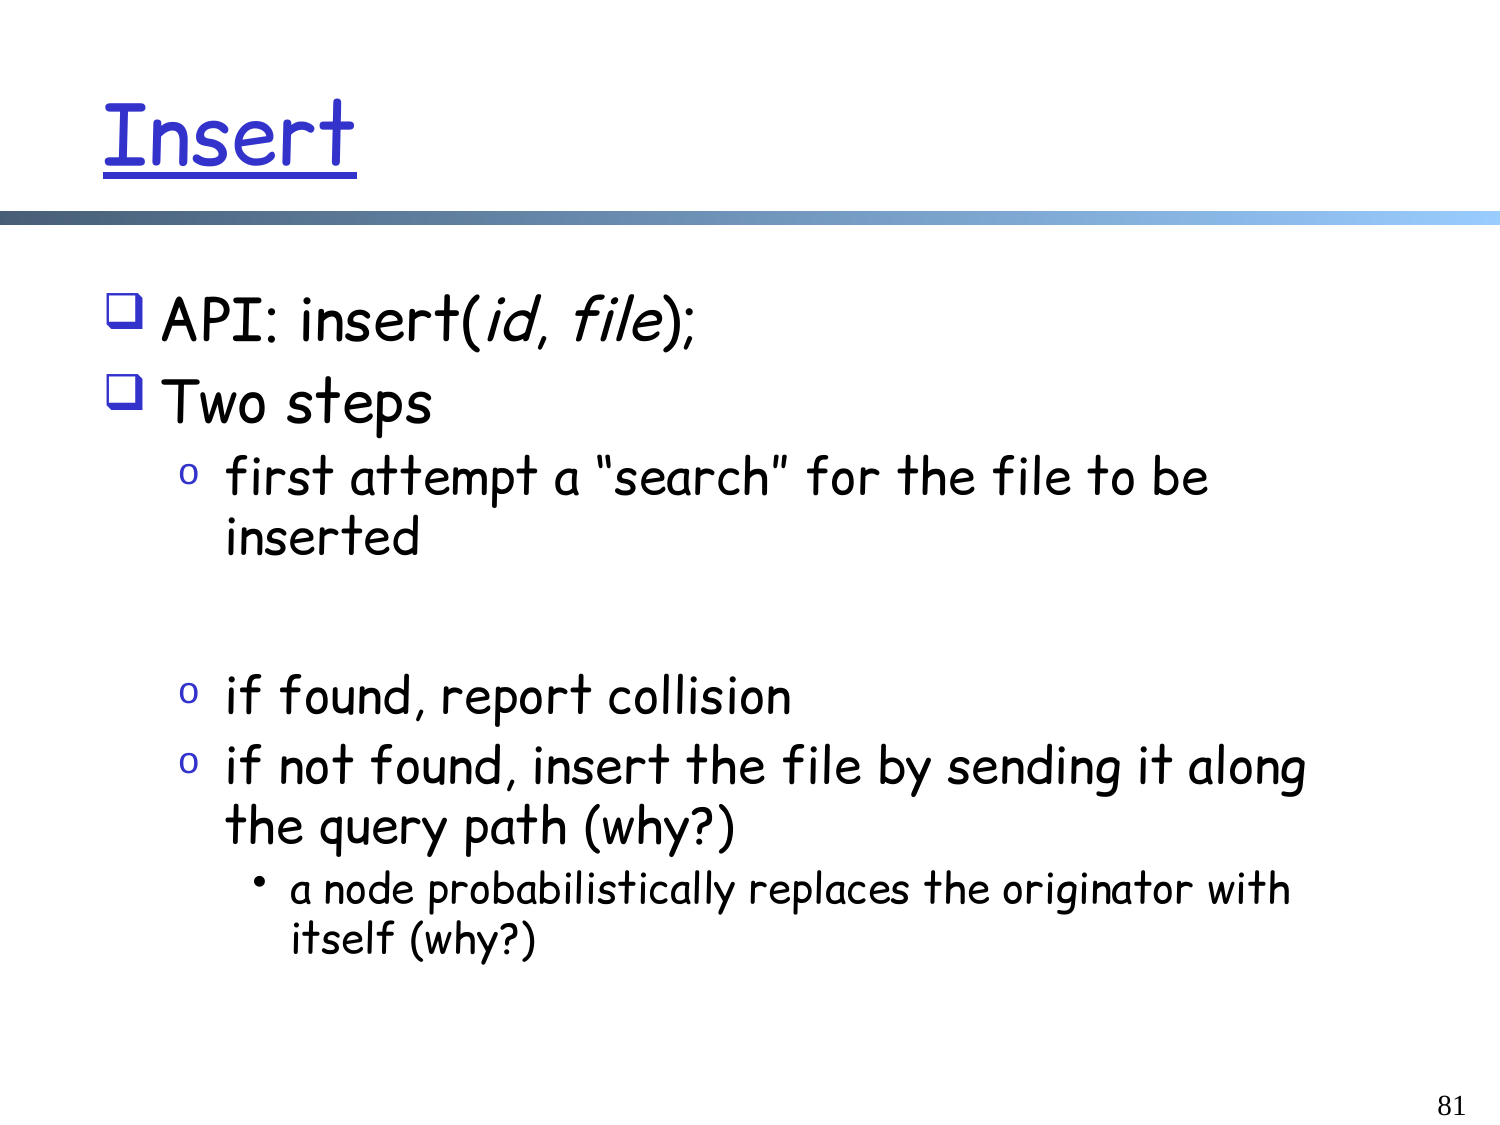

# Insert
API: insert(id, file);
Two steps
first attempt a “search” for the file to be inserted

if found, report collision
if not found, insert the file by sending it along the query path (why?)
a node probabilistically replaces the originator with itself (why?)
81